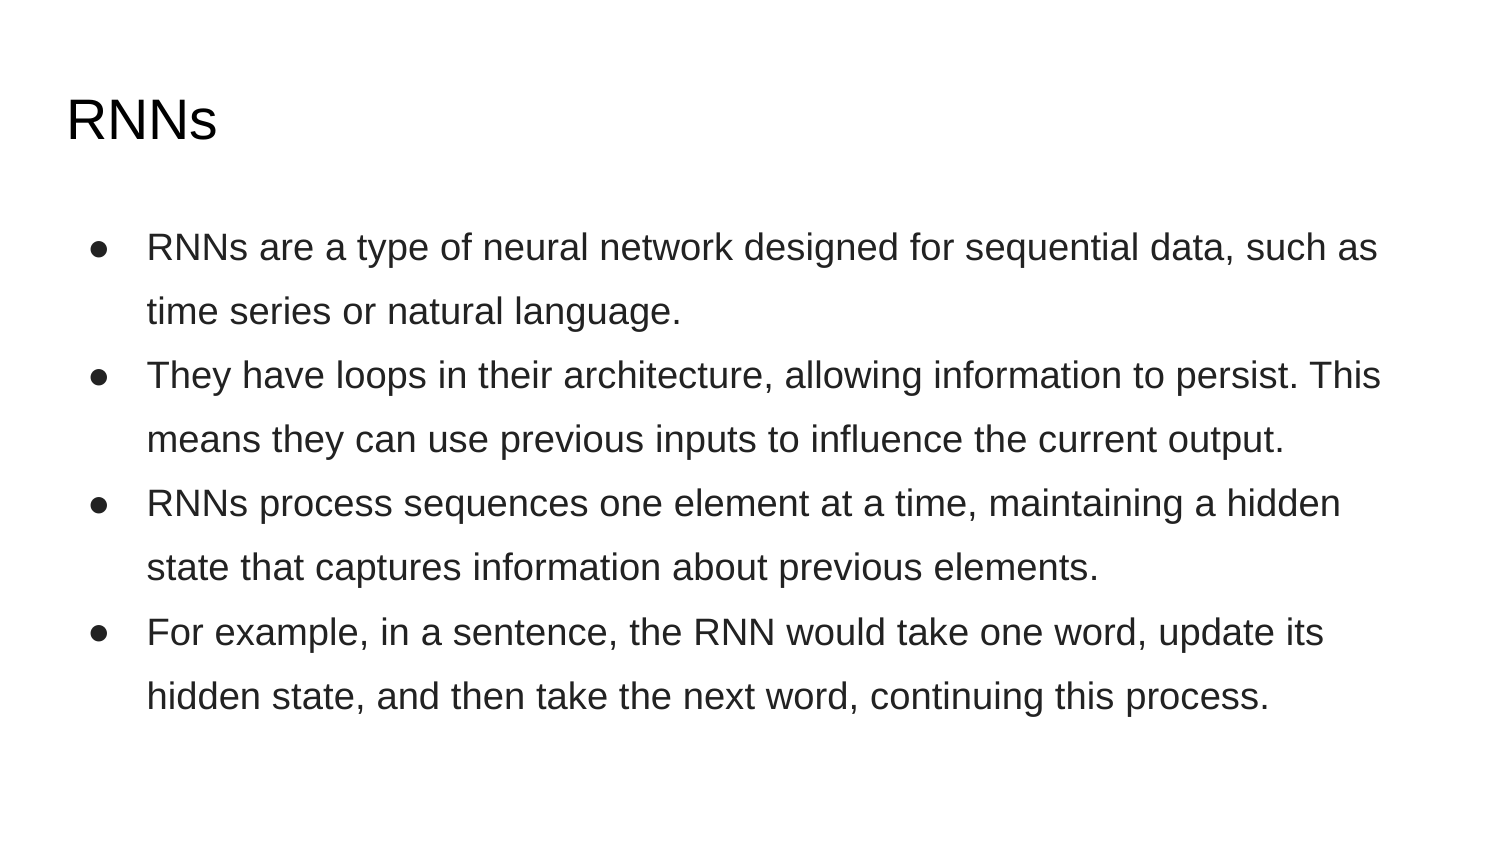

# RNNs
RNNs are a type of neural network designed for sequential data, such as time series or natural language.
They have loops in their architecture, allowing information to persist. This means they can use previous inputs to influence the current output.
RNNs process sequences one element at a time, maintaining a hidden state that captures information about previous elements.
For example, in a sentence, the RNN would take one word, update its hidden state, and then take the next word, continuing this process.